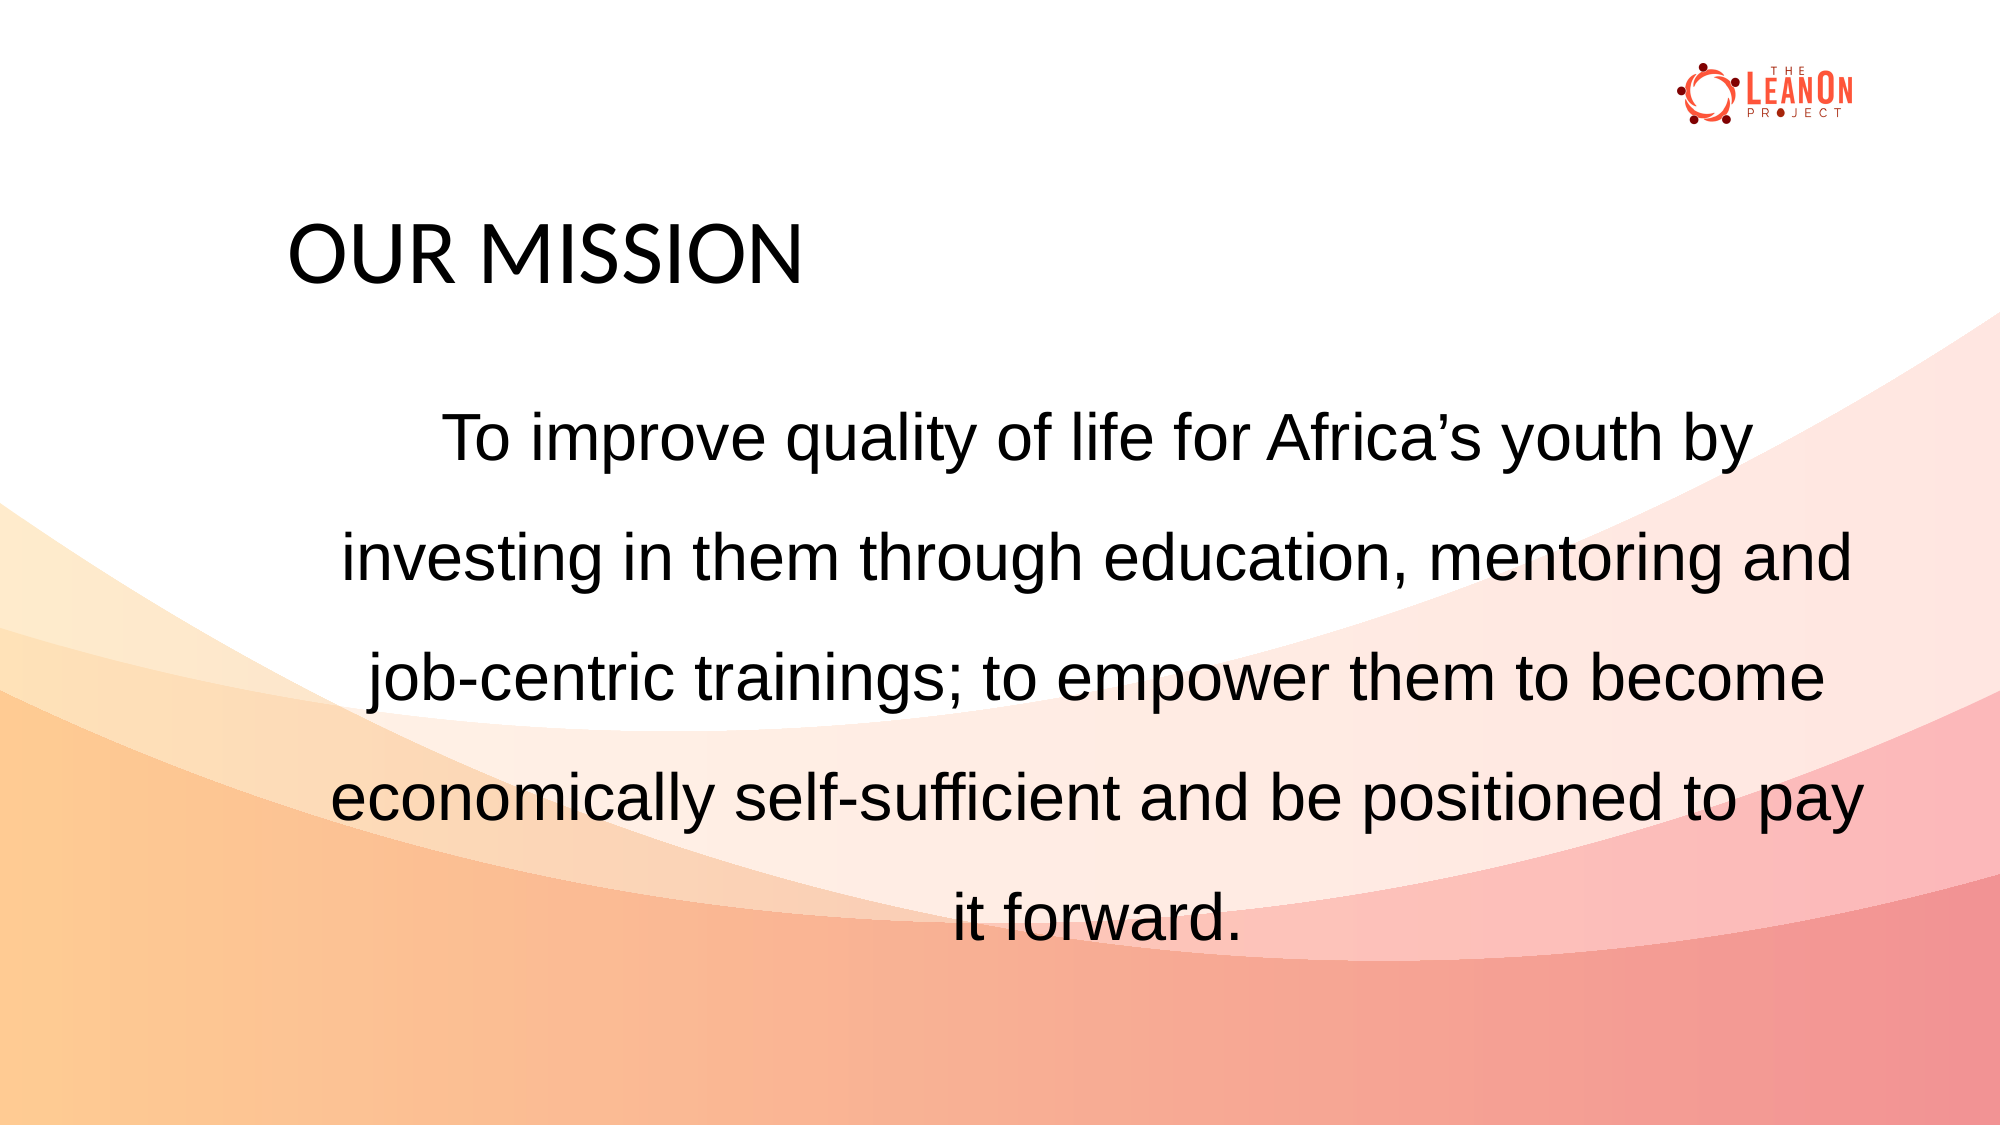

# OUR MISSION
To improve quality of life for Africa’s youth by investing in them through education, mentoring and job-centric trainings; to empower them to become economically self-sufficient and be positioned to pay it forward.